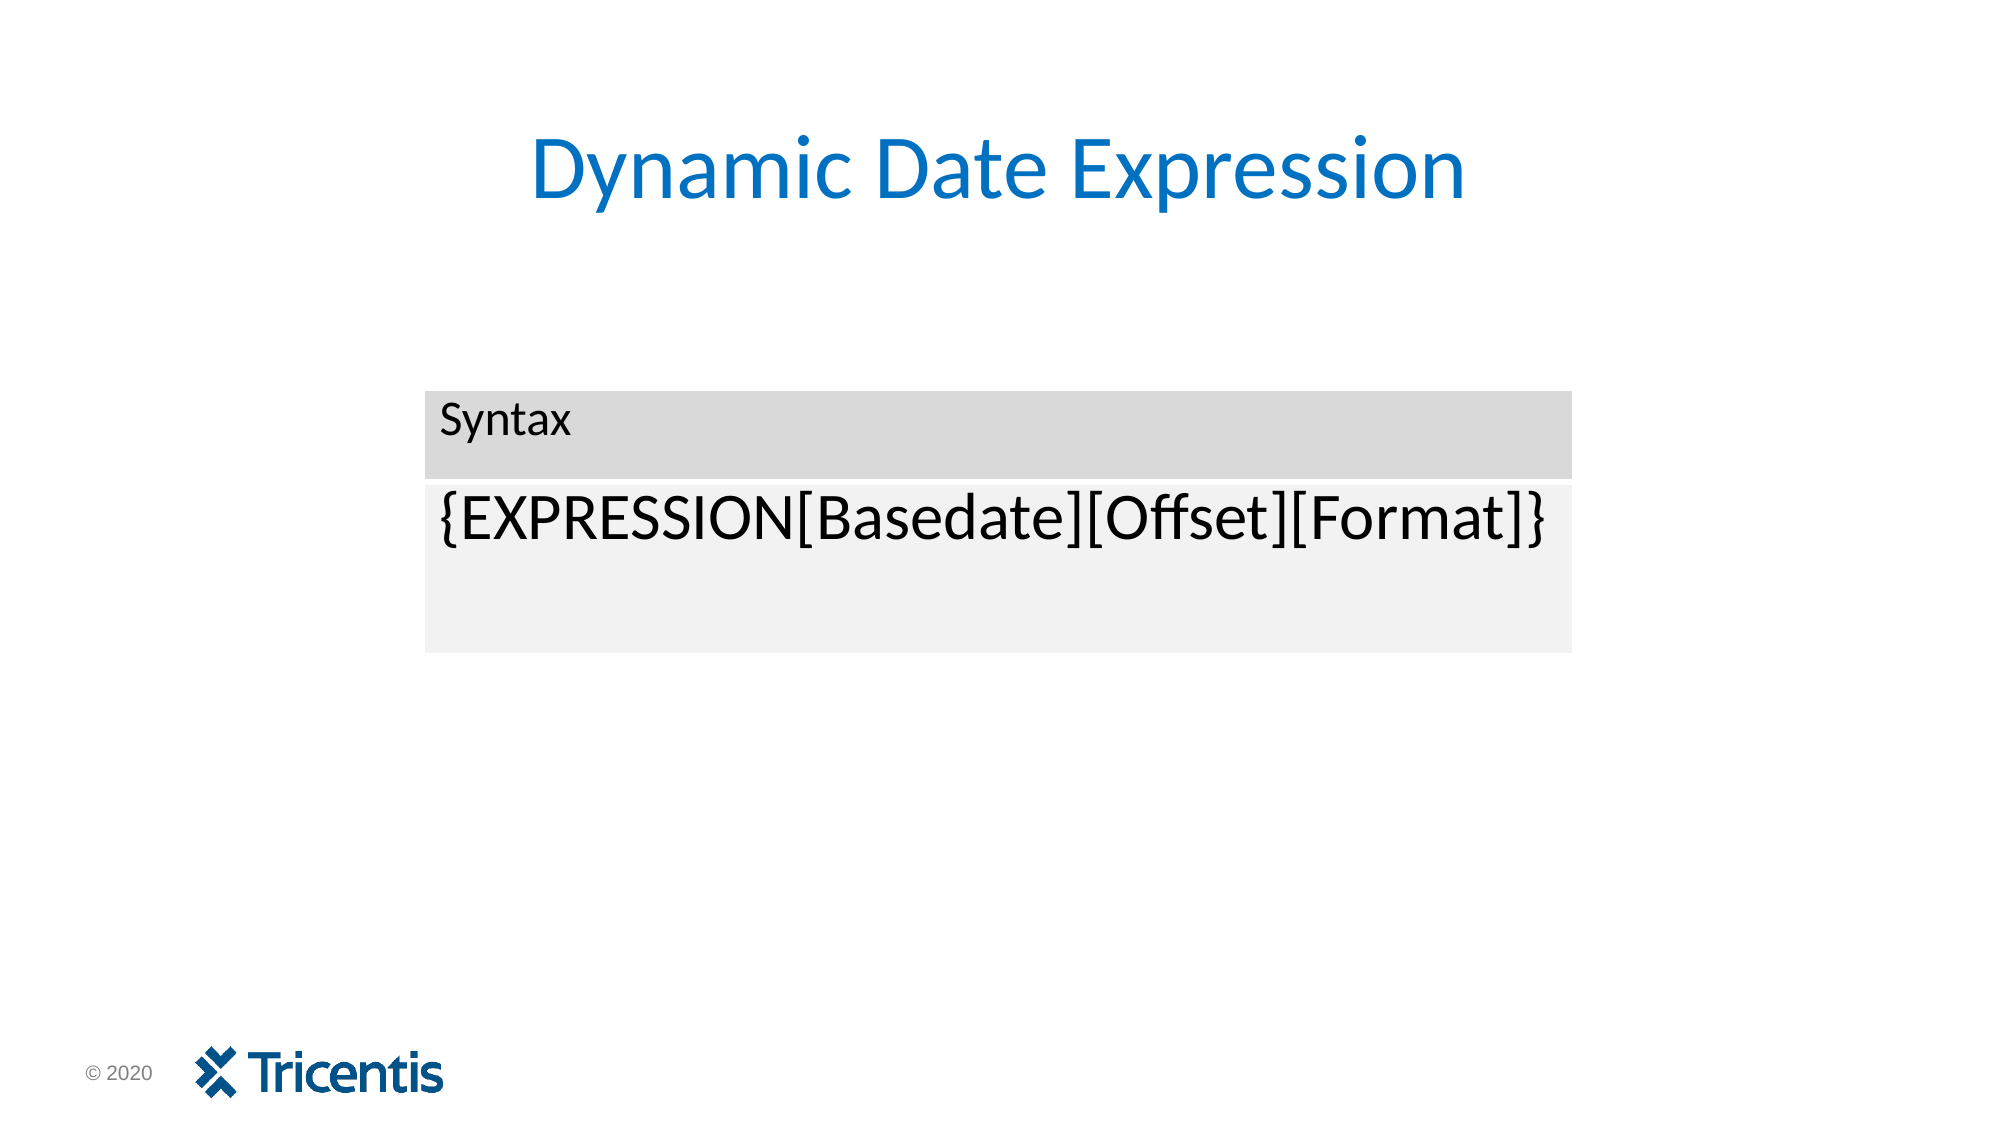

# Dynamic Date Expression
| Syntax |
| --- |
| {EXPRESSION[Basedate][Offset][Format]} |